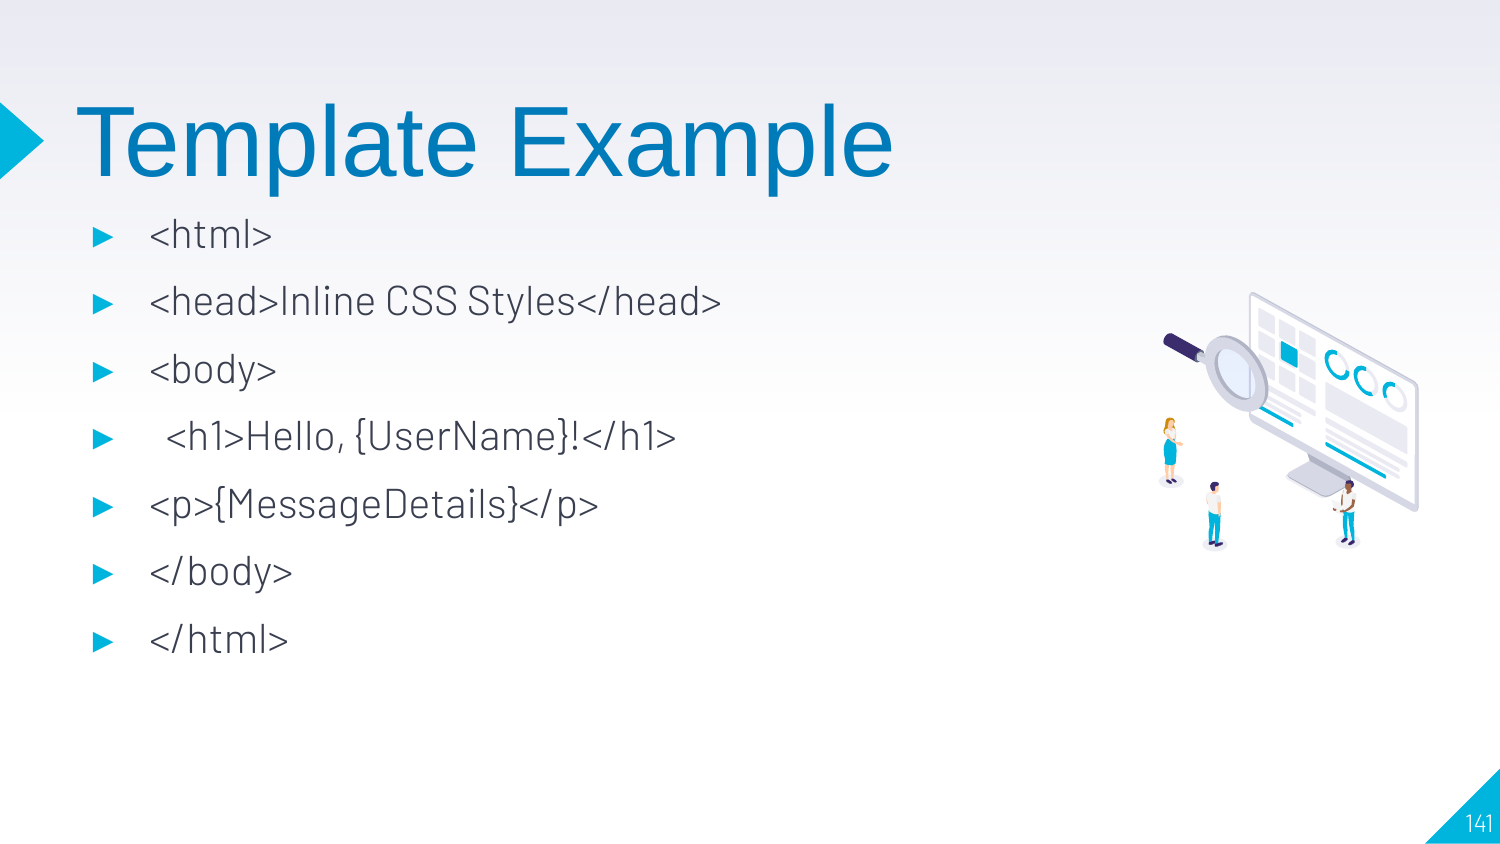

# Template Example
<html>
<head>Inline CSS Styles</head>
<body>
  <h1>Hello, {UserName}!</h1>
<p>{MessageDetails}</p>
</body>
</html>

141